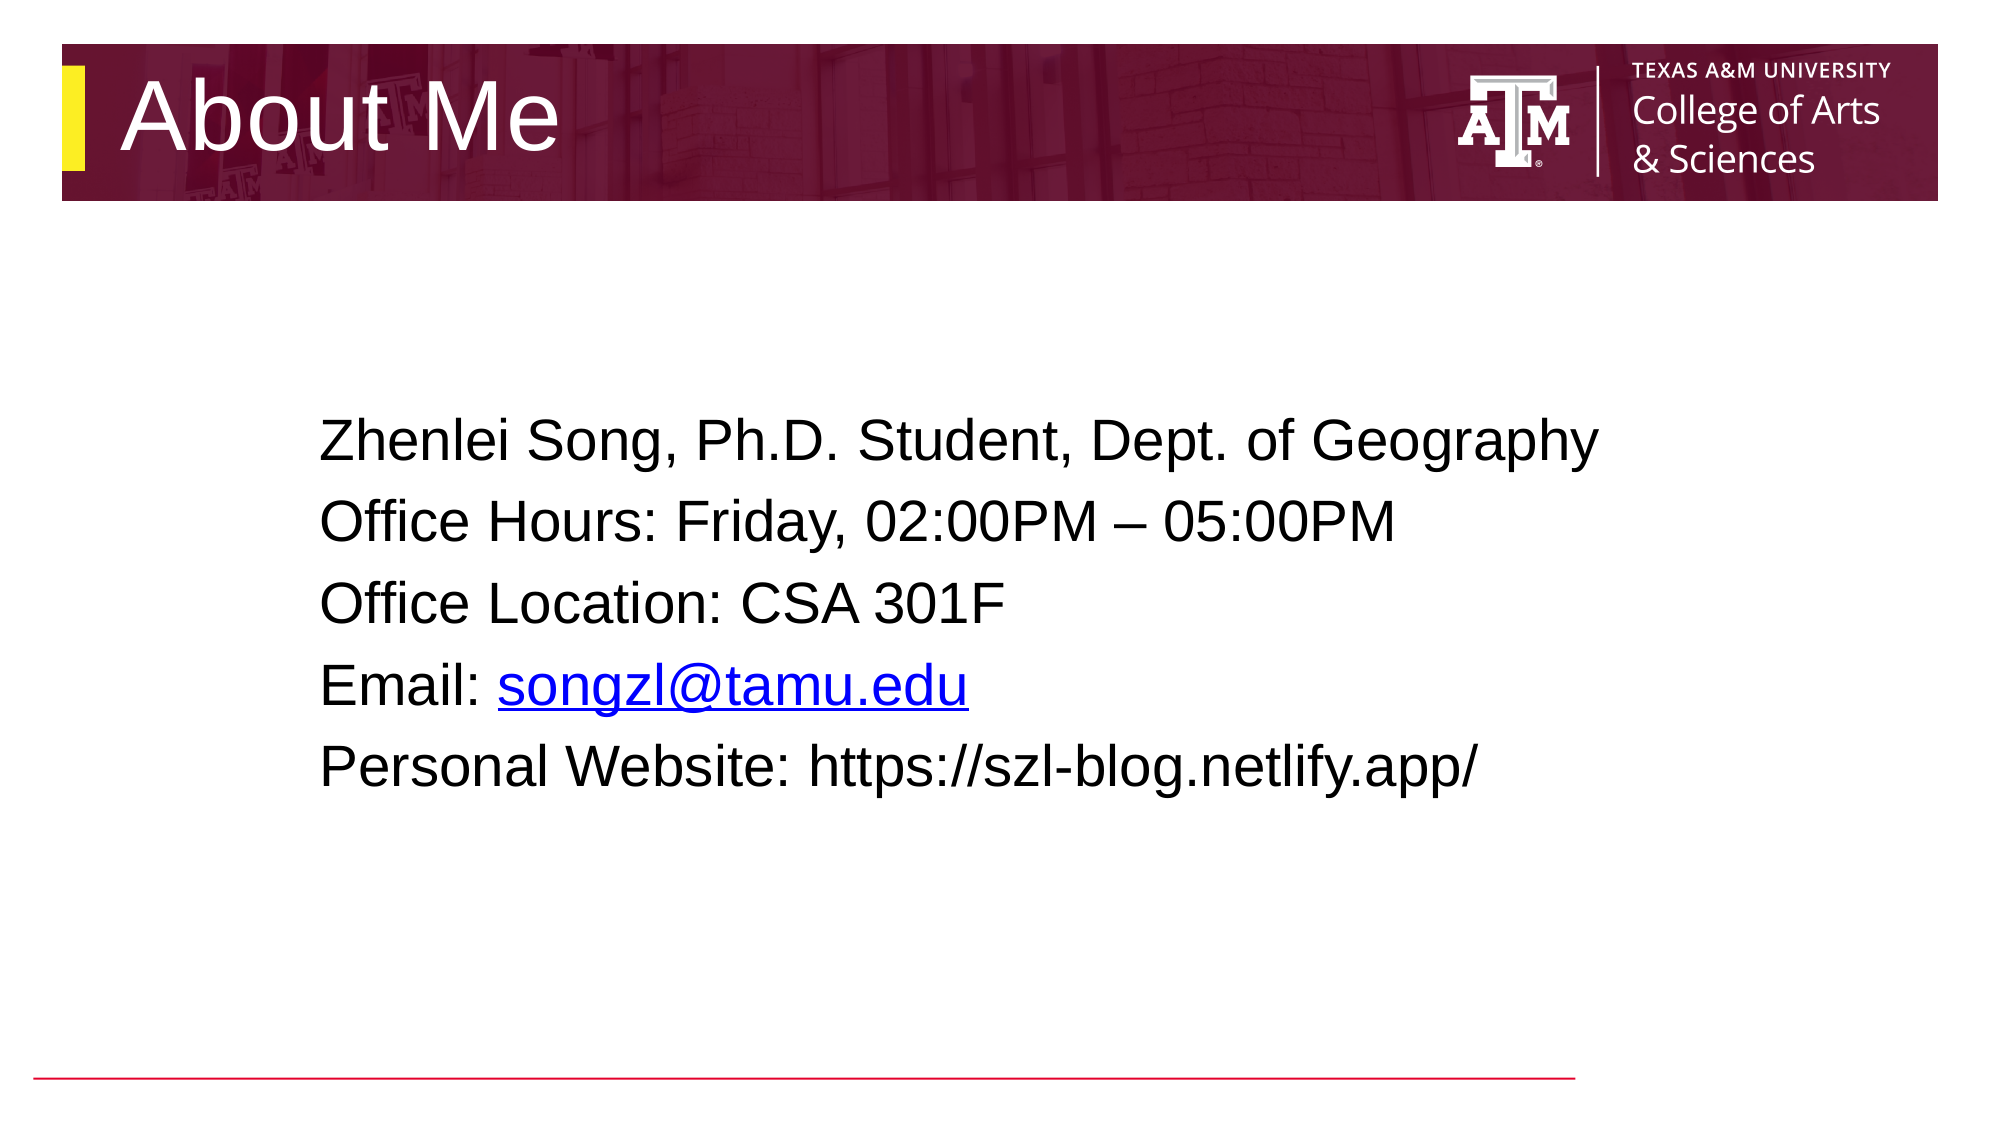

# About Me
Zhenlei Song, Ph.D. Student, Dept. of Geography
Office Hours: Friday, 02:00PM – 05:00PM
Office Location: CSA 301F
Email: songzl@tamu.edu
Personal Website: https://szl-blog.netlify.app/